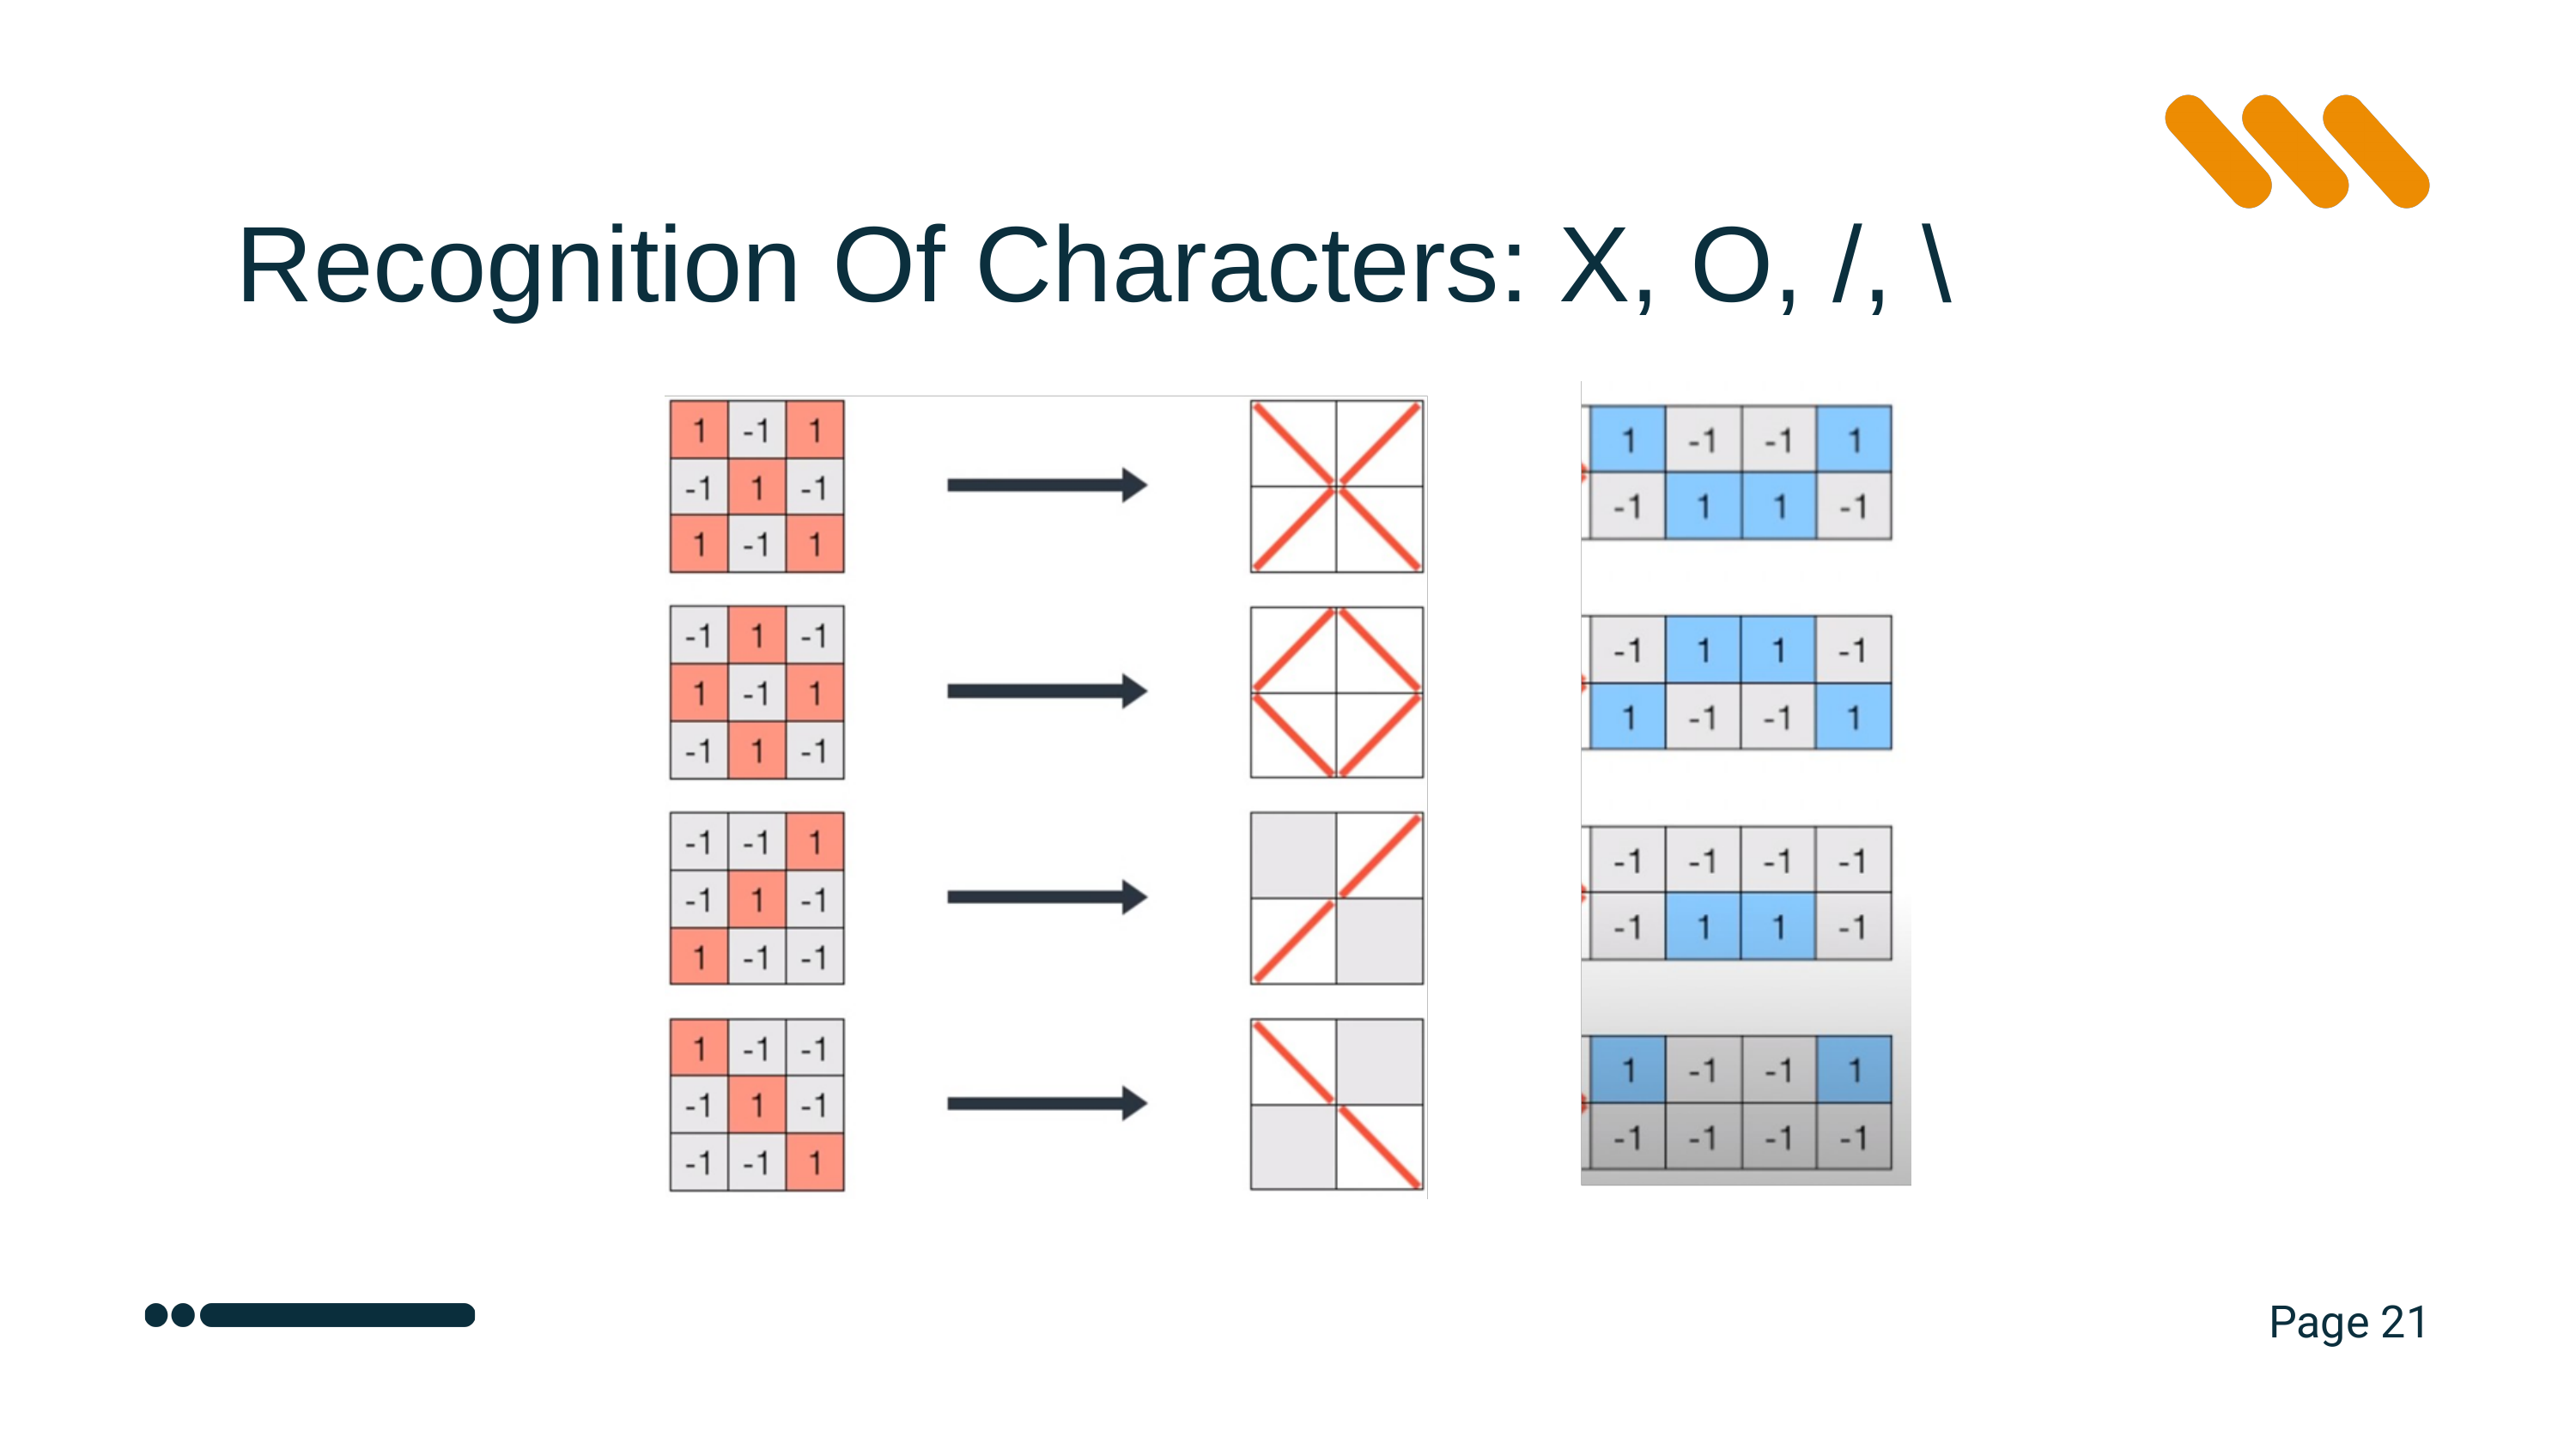

Recognition Of Characters: X, O, /, \

Page 21